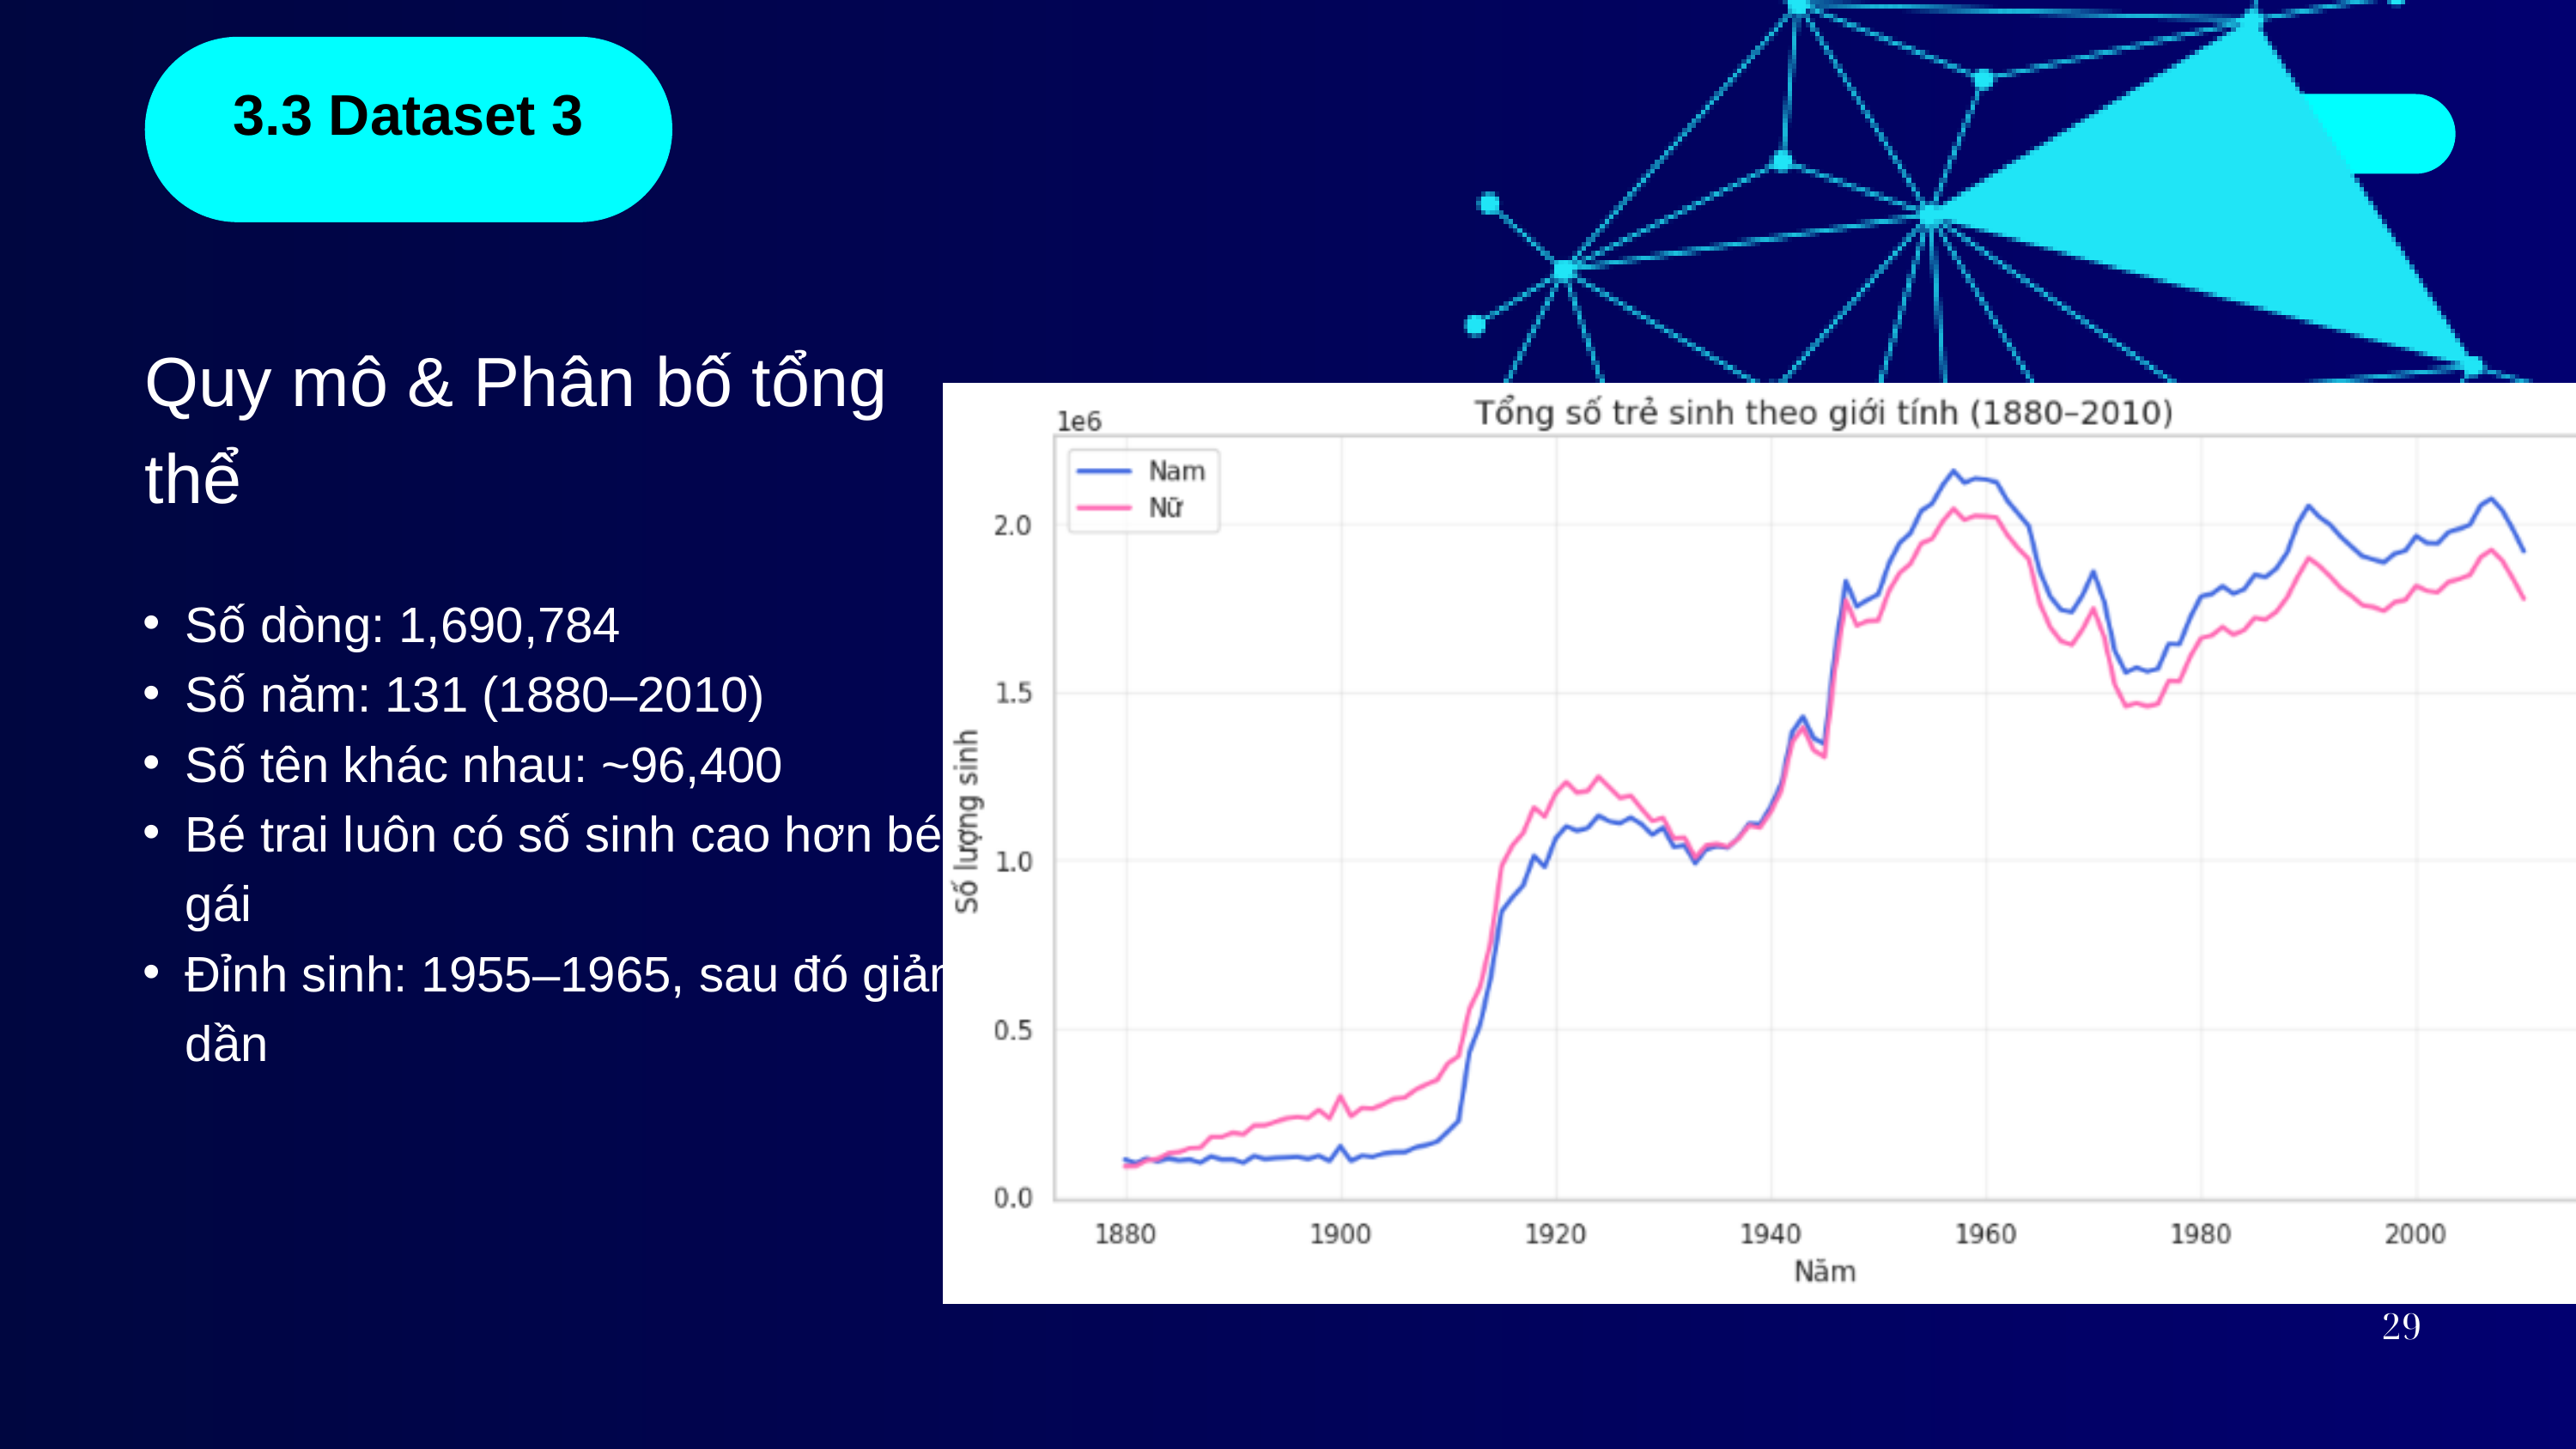

3.3 Dataset 3

Quy mô & Phân bố tổng thể

Số dòng: 1,690,784
Số năm: 131 (1880–2010)
Số tên khác nhau: ~96,400
Bé trai luôn có số sinh cao hơn bé gái
Đỉnh sinh: 1955–1965, sau đó giảm dần

29